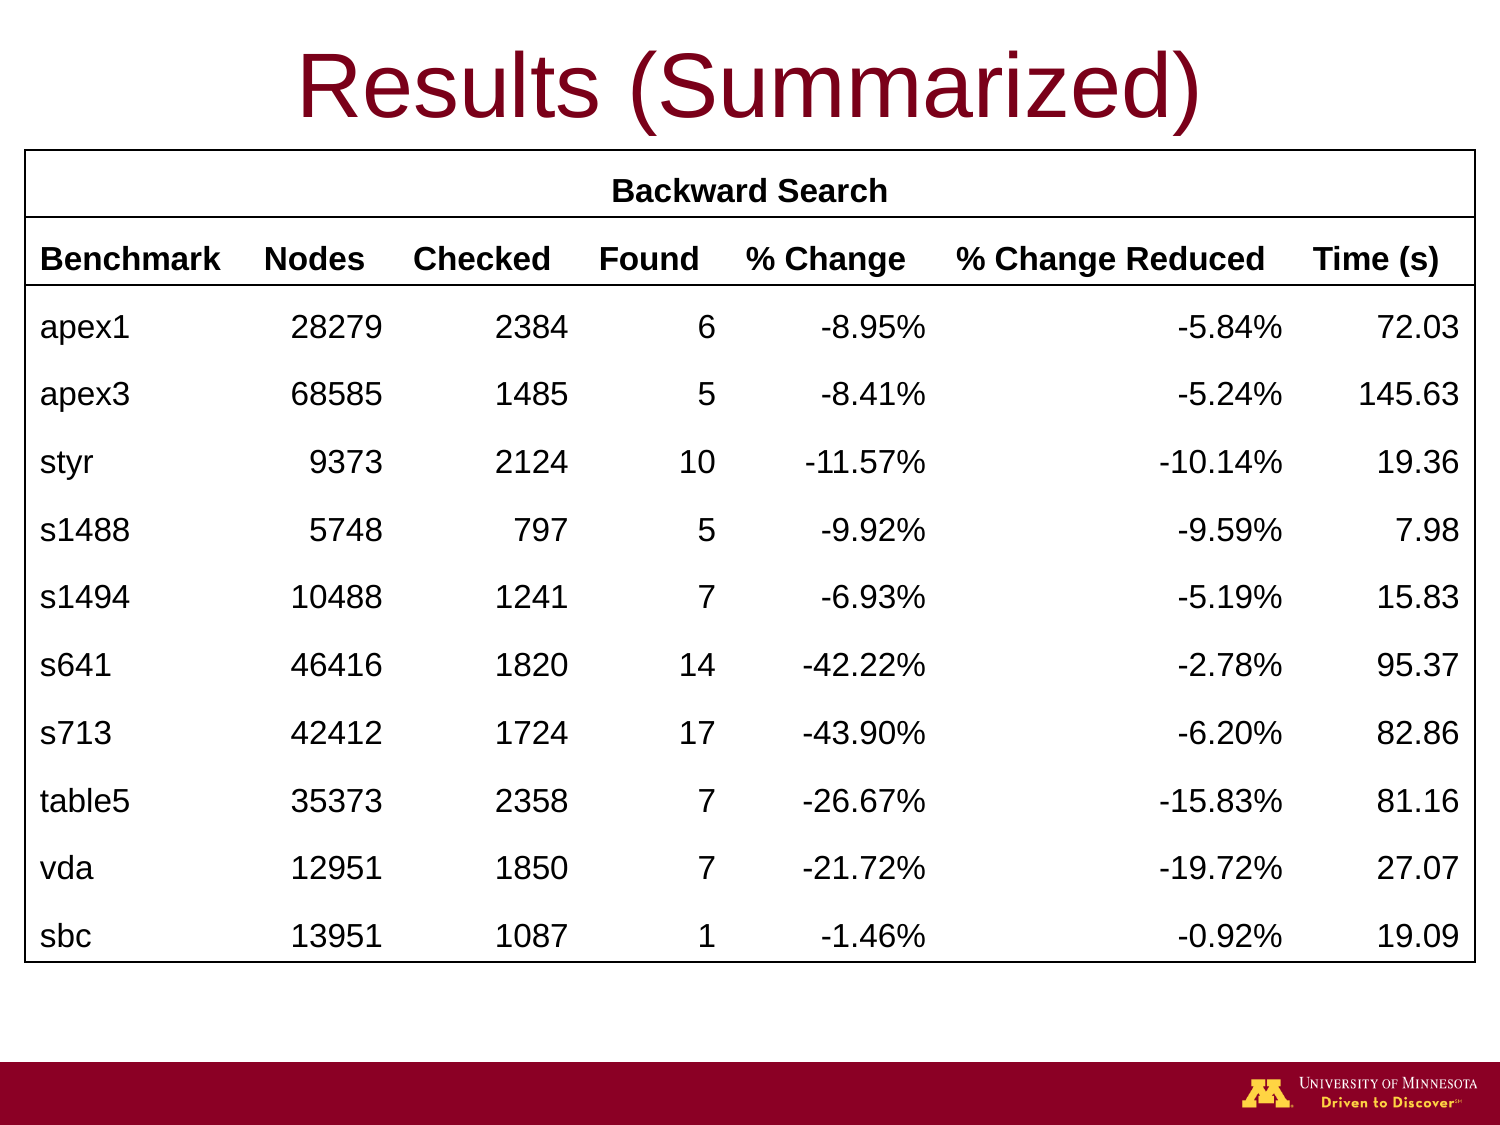

# Results (Summarized)
| Backward Search |  |  |  |  |  |  |
| --- | --- | --- | --- | --- | --- | --- |
| Benchmark | Nodes | Checked | Found | % Change | % Change Reduced | Time (s) |
| apex1 | 28279 | 2384 | 6 | -8.95% | -5.84% | 72.03 |
| apex3 | 68585 | 1485 | 5 | -8.41% | -5.24% | 145.63 |
| styr | 9373 | 2124 | 10 | -11.57% | -10.14% | 19.36 |
| s1488 | 5748 | 797 | 5 | -9.92% | -9.59% | 7.98 |
| s1494 | 10488 | 1241 | 7 | -6.93% | -5.19% | 15.83 |
| s641 | 46416 | 1820 | 14 | -42.22% | -2.78% | 95.37 |
| s713 | 42412 | 1724 | 17 | -43.90% | -6.20% | 82.86 |
| table5 | 35373 | 2358 | 7 | -26.67% | -15.83% | 81.16 |
| vda | 12951 | 1850 | 7 | -21.72% | -19.72% | 27.07 |
| sbc | 13951 | 1087 | 1 | -1.46% | -0.92% | 19.09 |